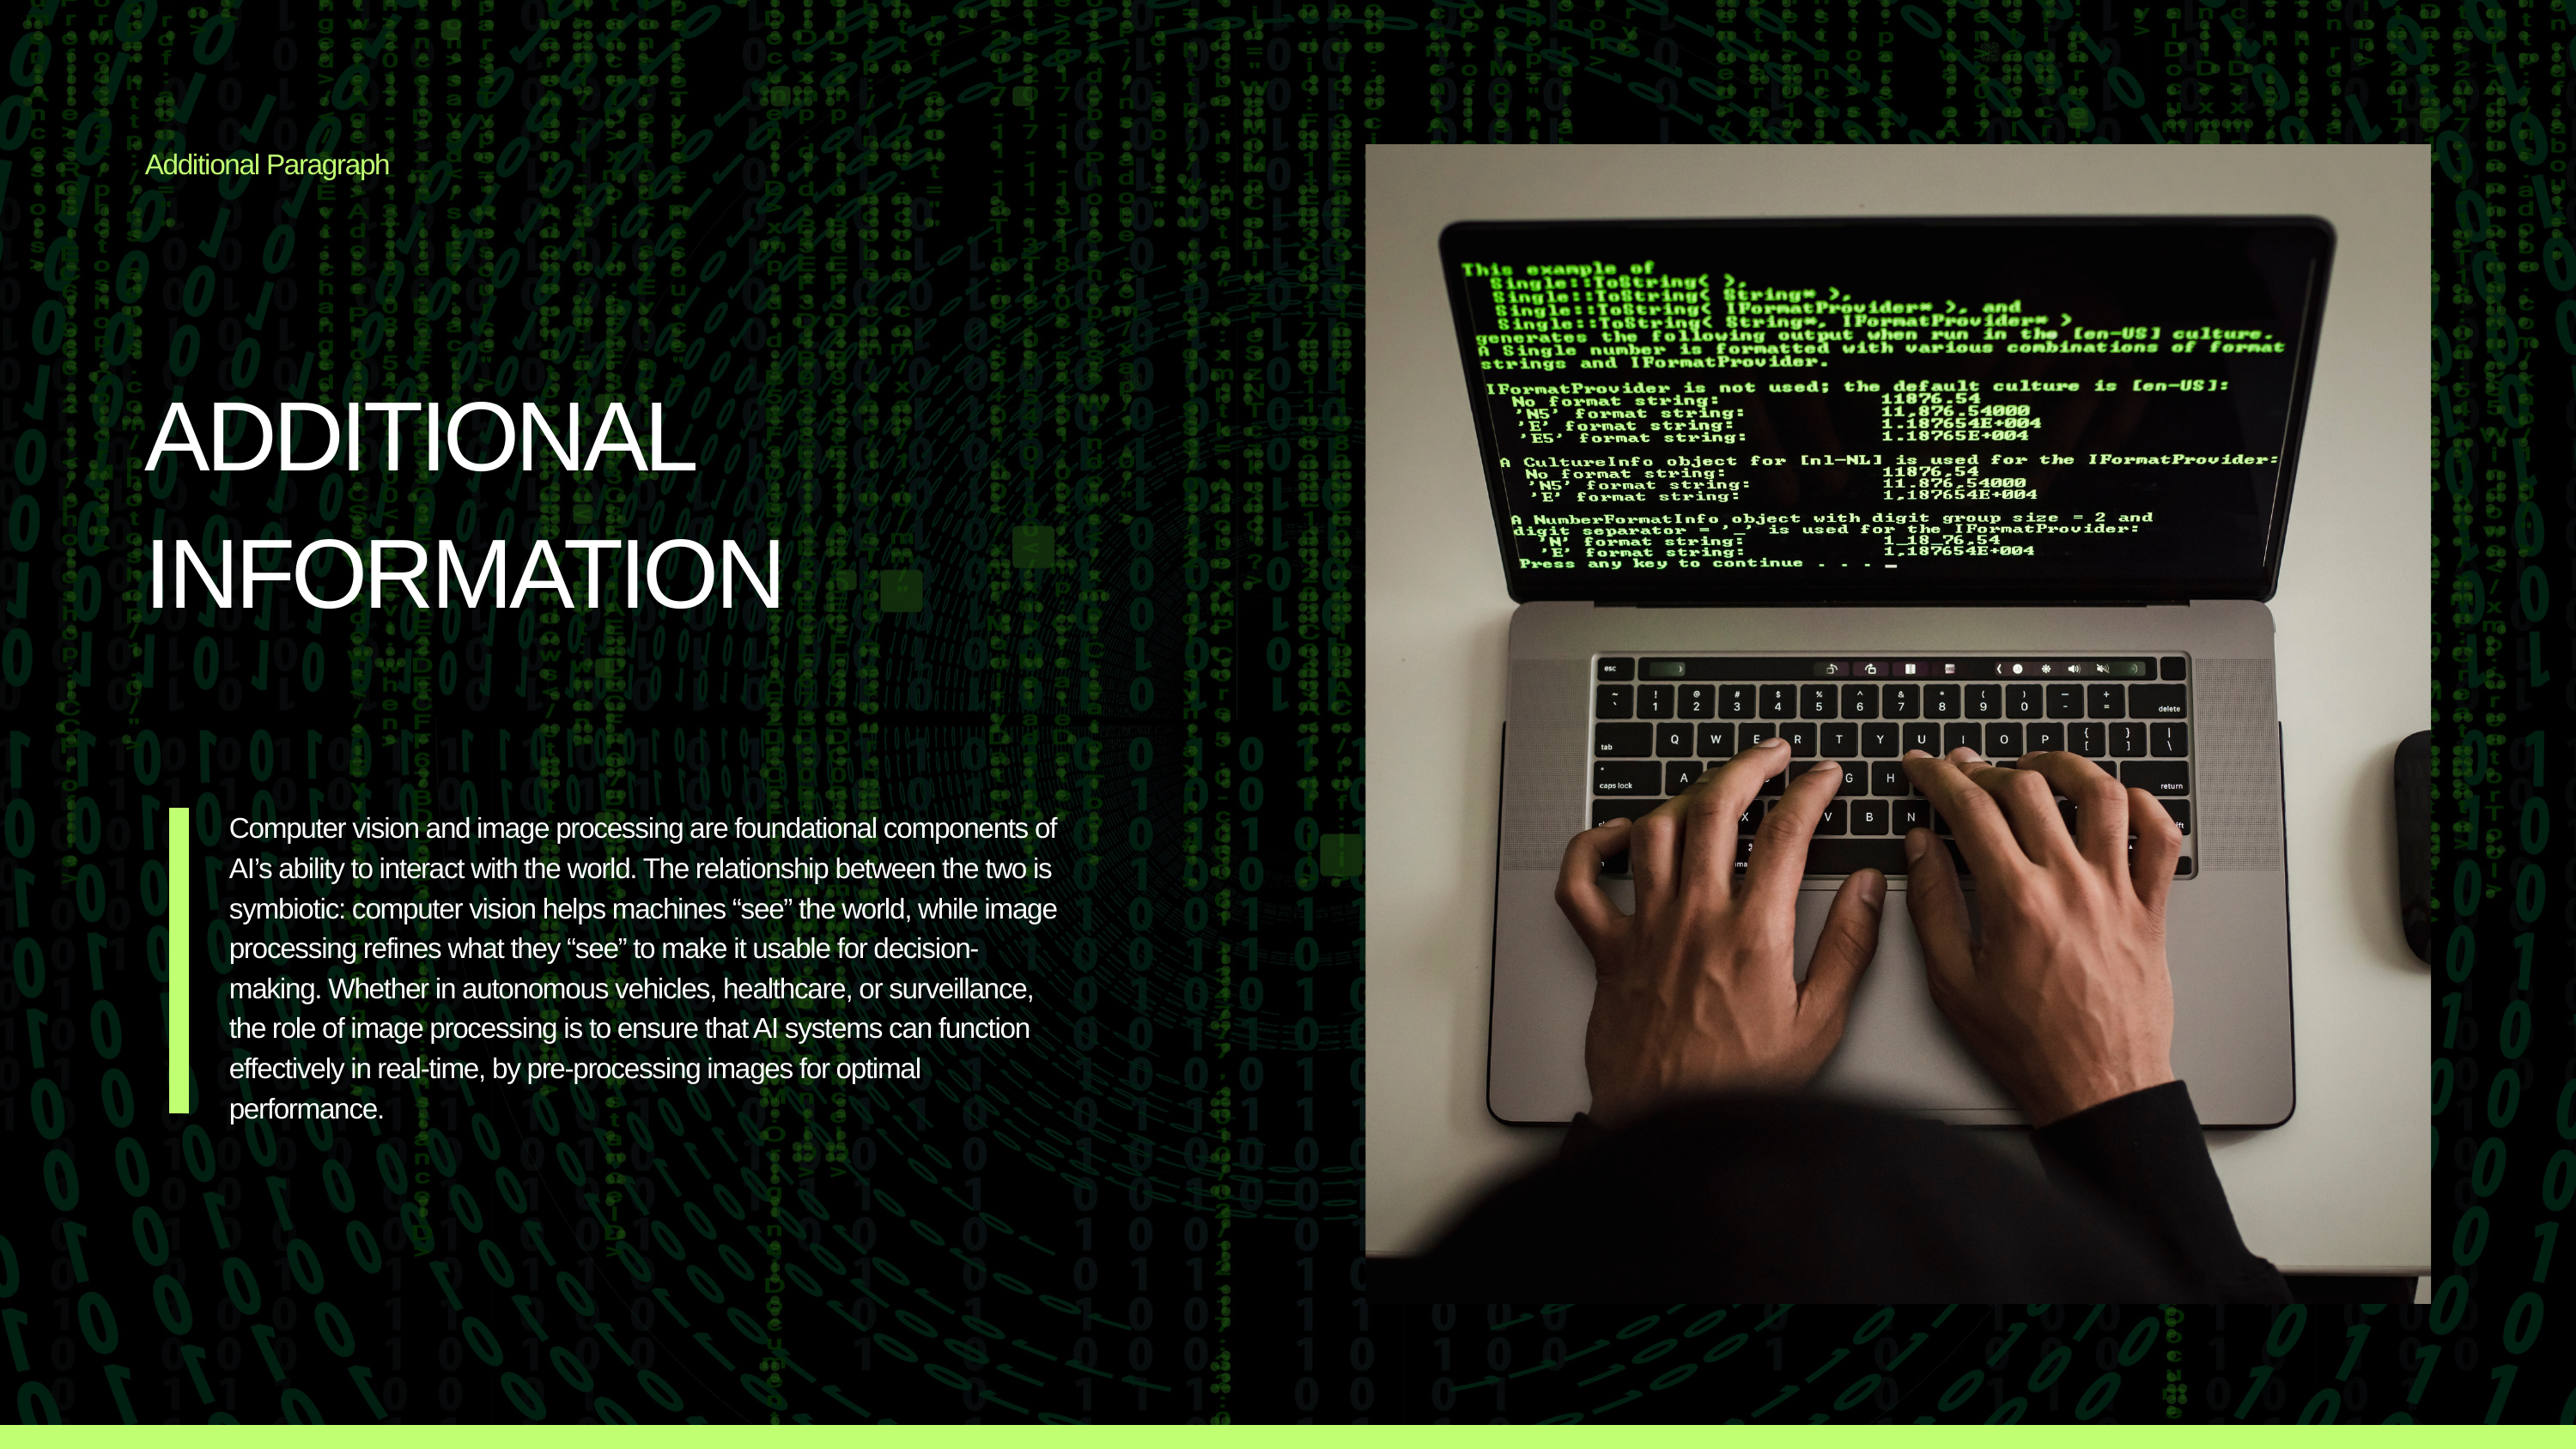

Additional Paragraph

ADDITIONAL INFORMATION
Computer vision and image processing are foundational components of AI’s ability to interact with the world. The relationship between the two is symbiotic: computer vision helps machines “see” the world, while image processing refines what they “see” to make it usable for decision-making. Whether in autonomous vehicles, healthcare, or surveillance, the role of image processing is to ensure that AI systems can function effectively in real-time, by pre-processing images for optimal performance.